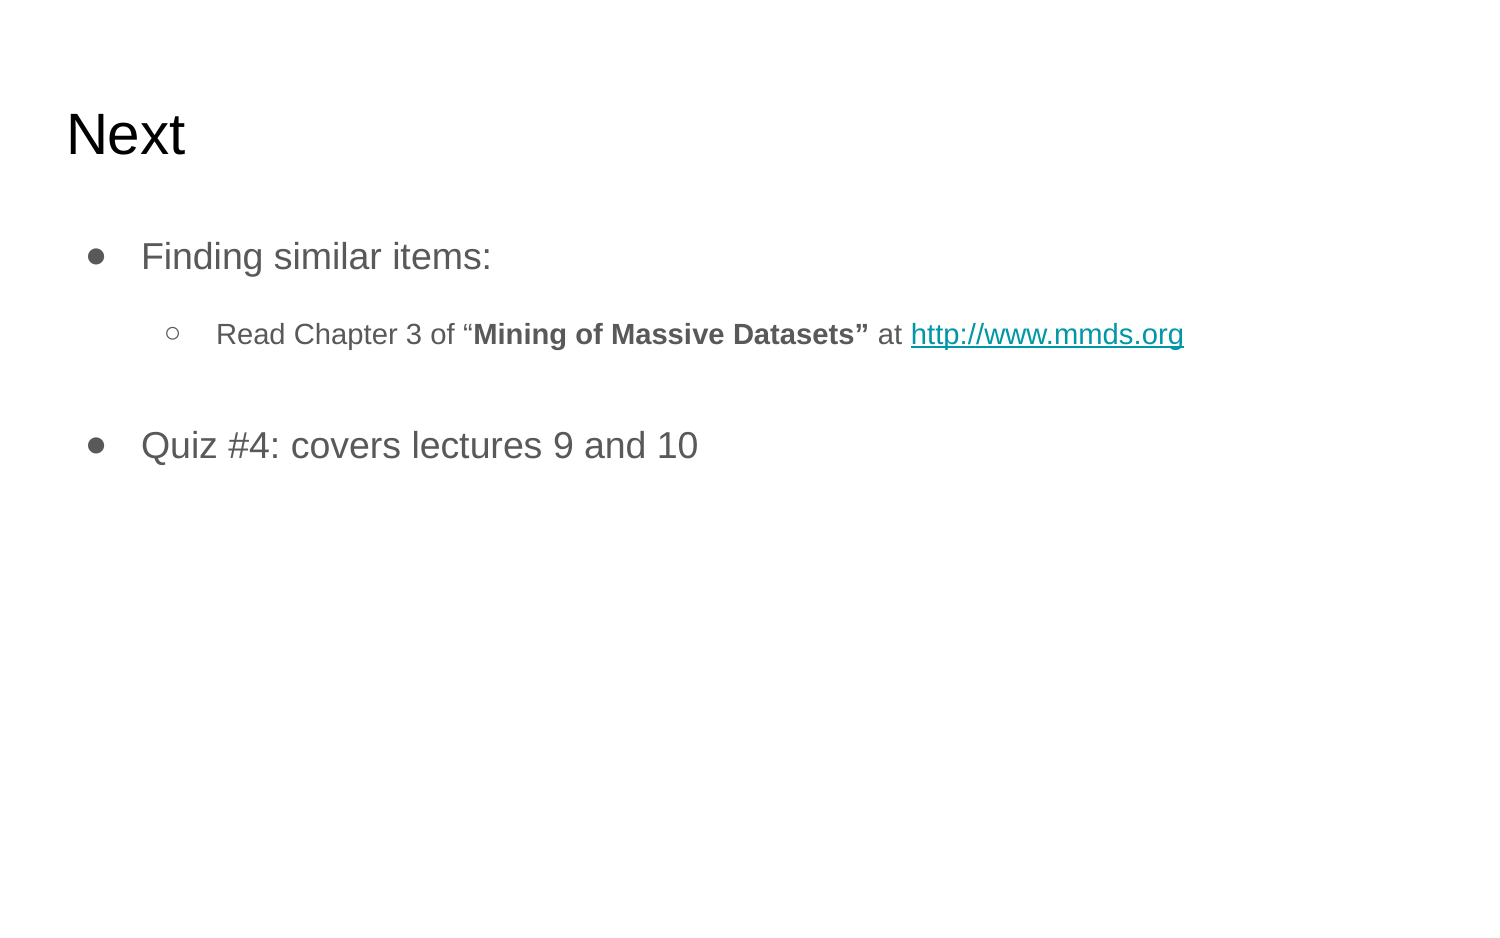

# Next
Finding similar items:
Read Chapter 3 of “Mining of Massive Datasets” at http://www.mmds.org

Quiz #4: covers lectures 9 and 10